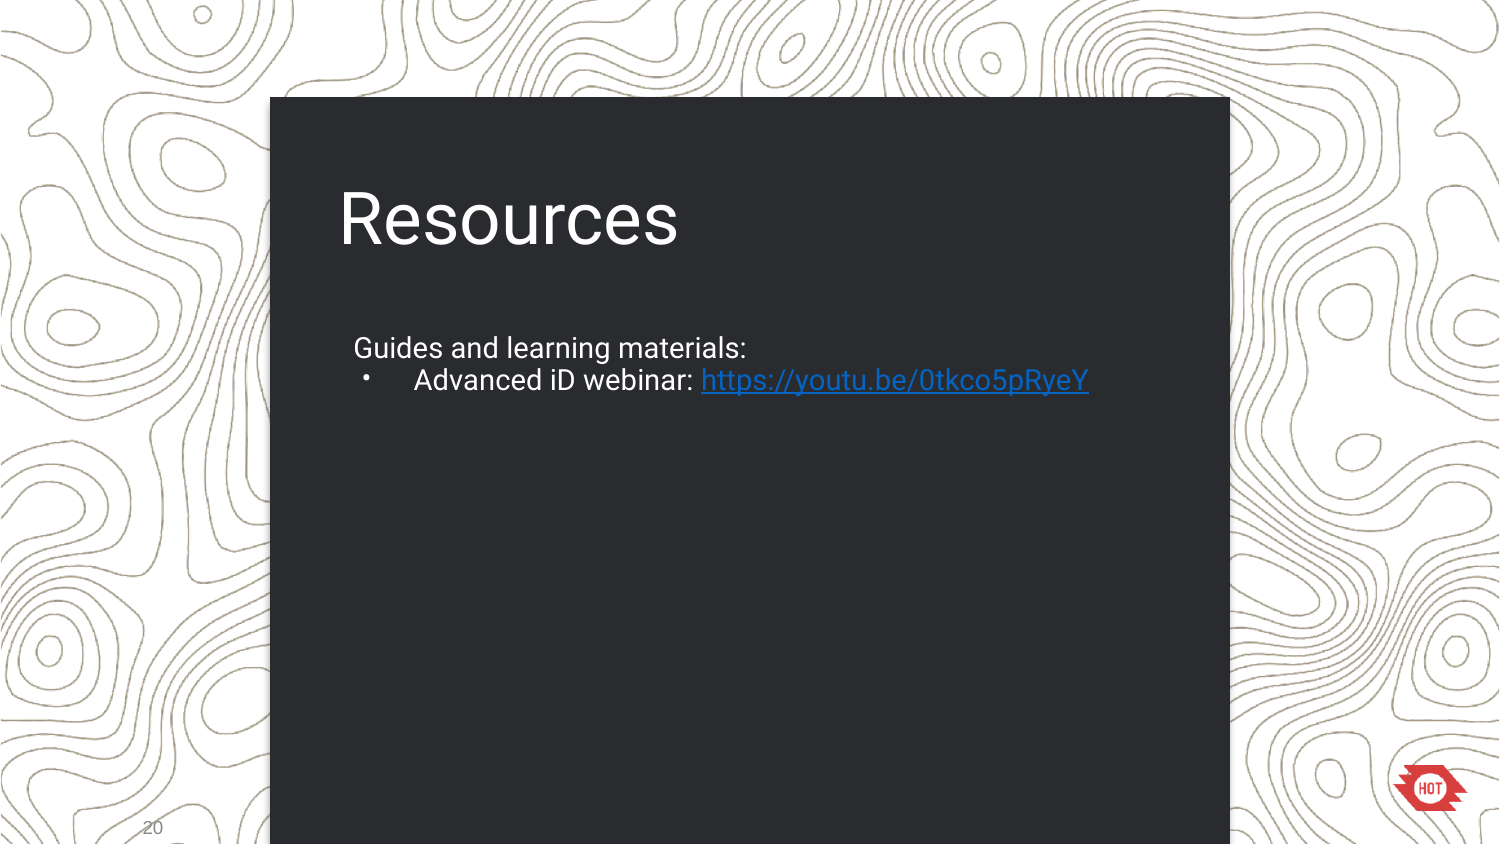

Resources
Guides and learning materials:
Advanced iD webinar: https://youtu.be/0tkco5pRyeY

20